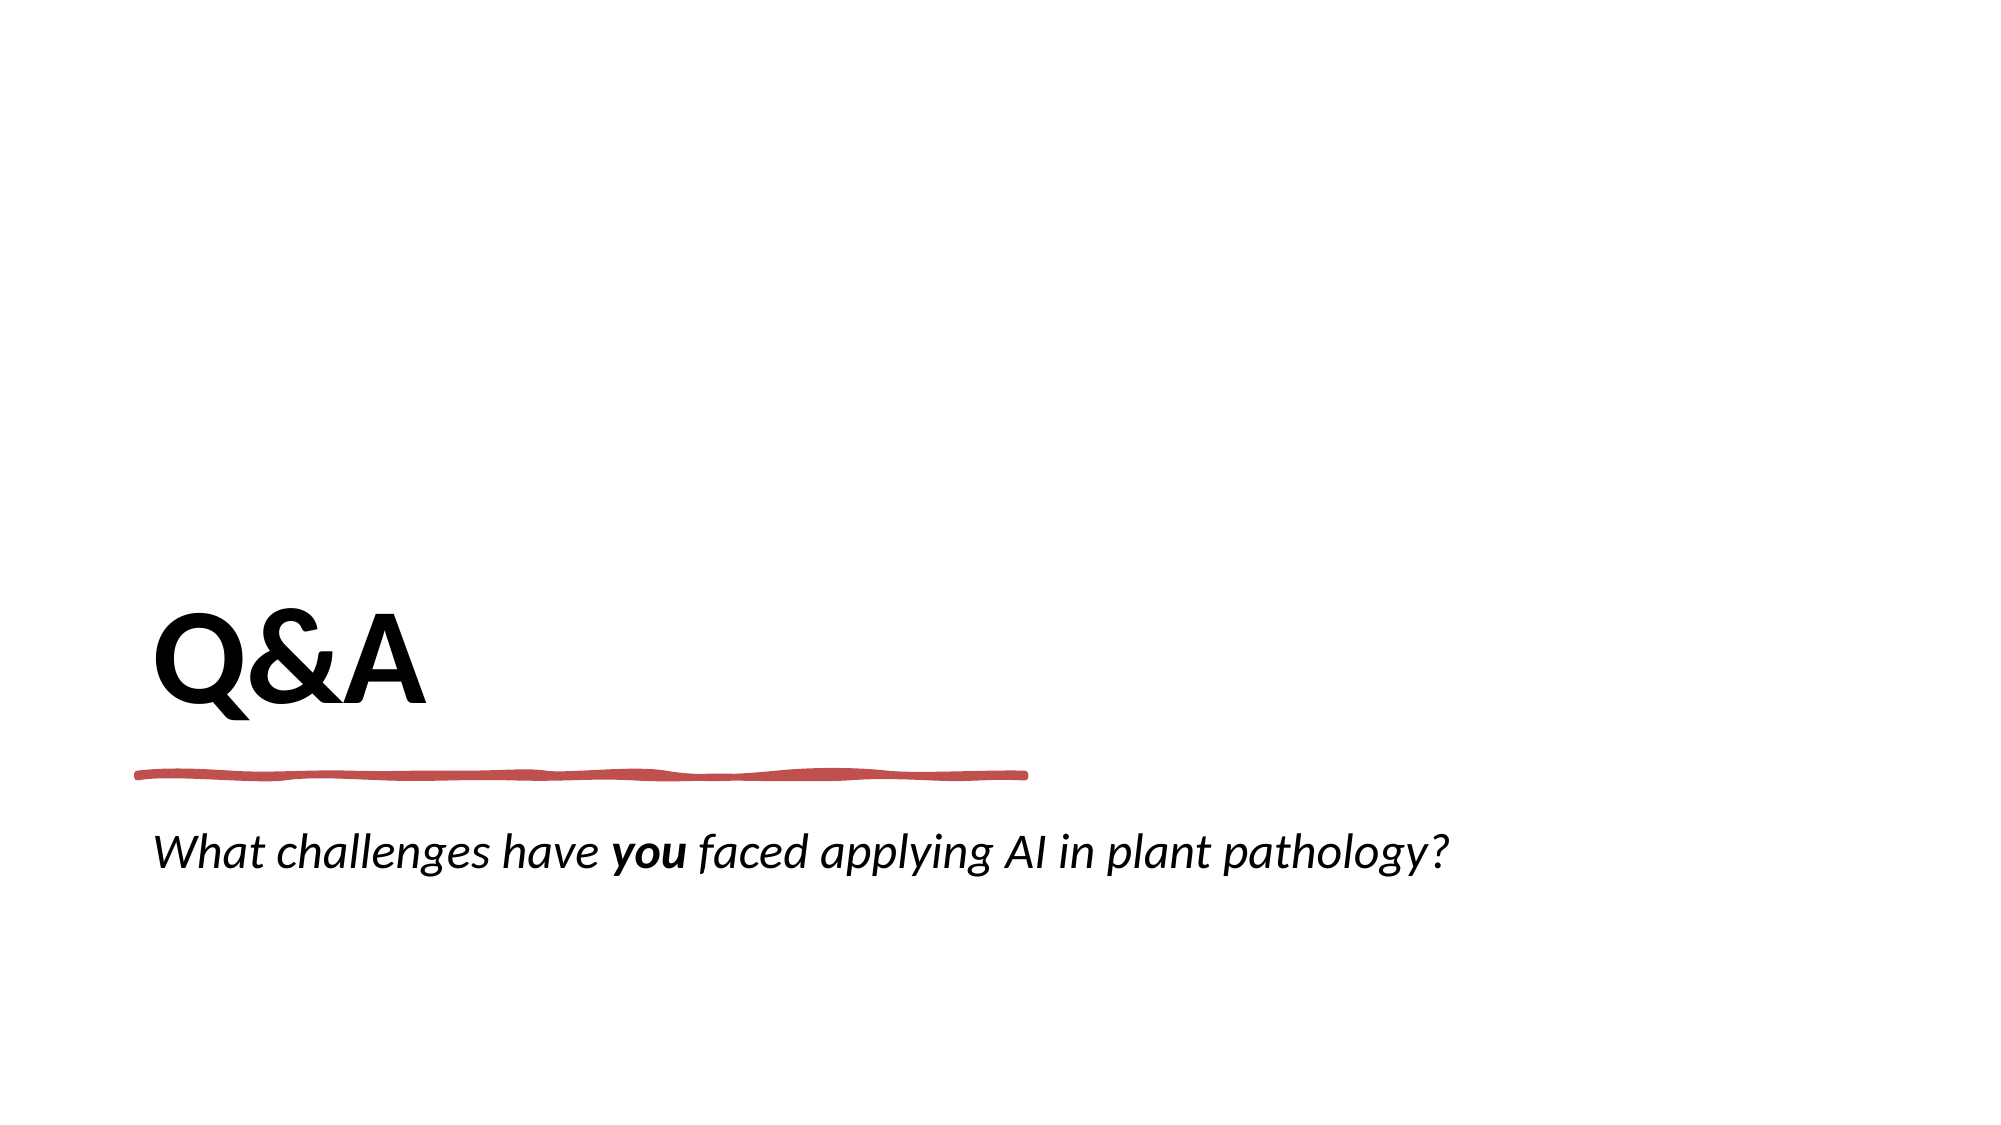

# Q&A

What challenges have you faced applying AI in plant pathology?